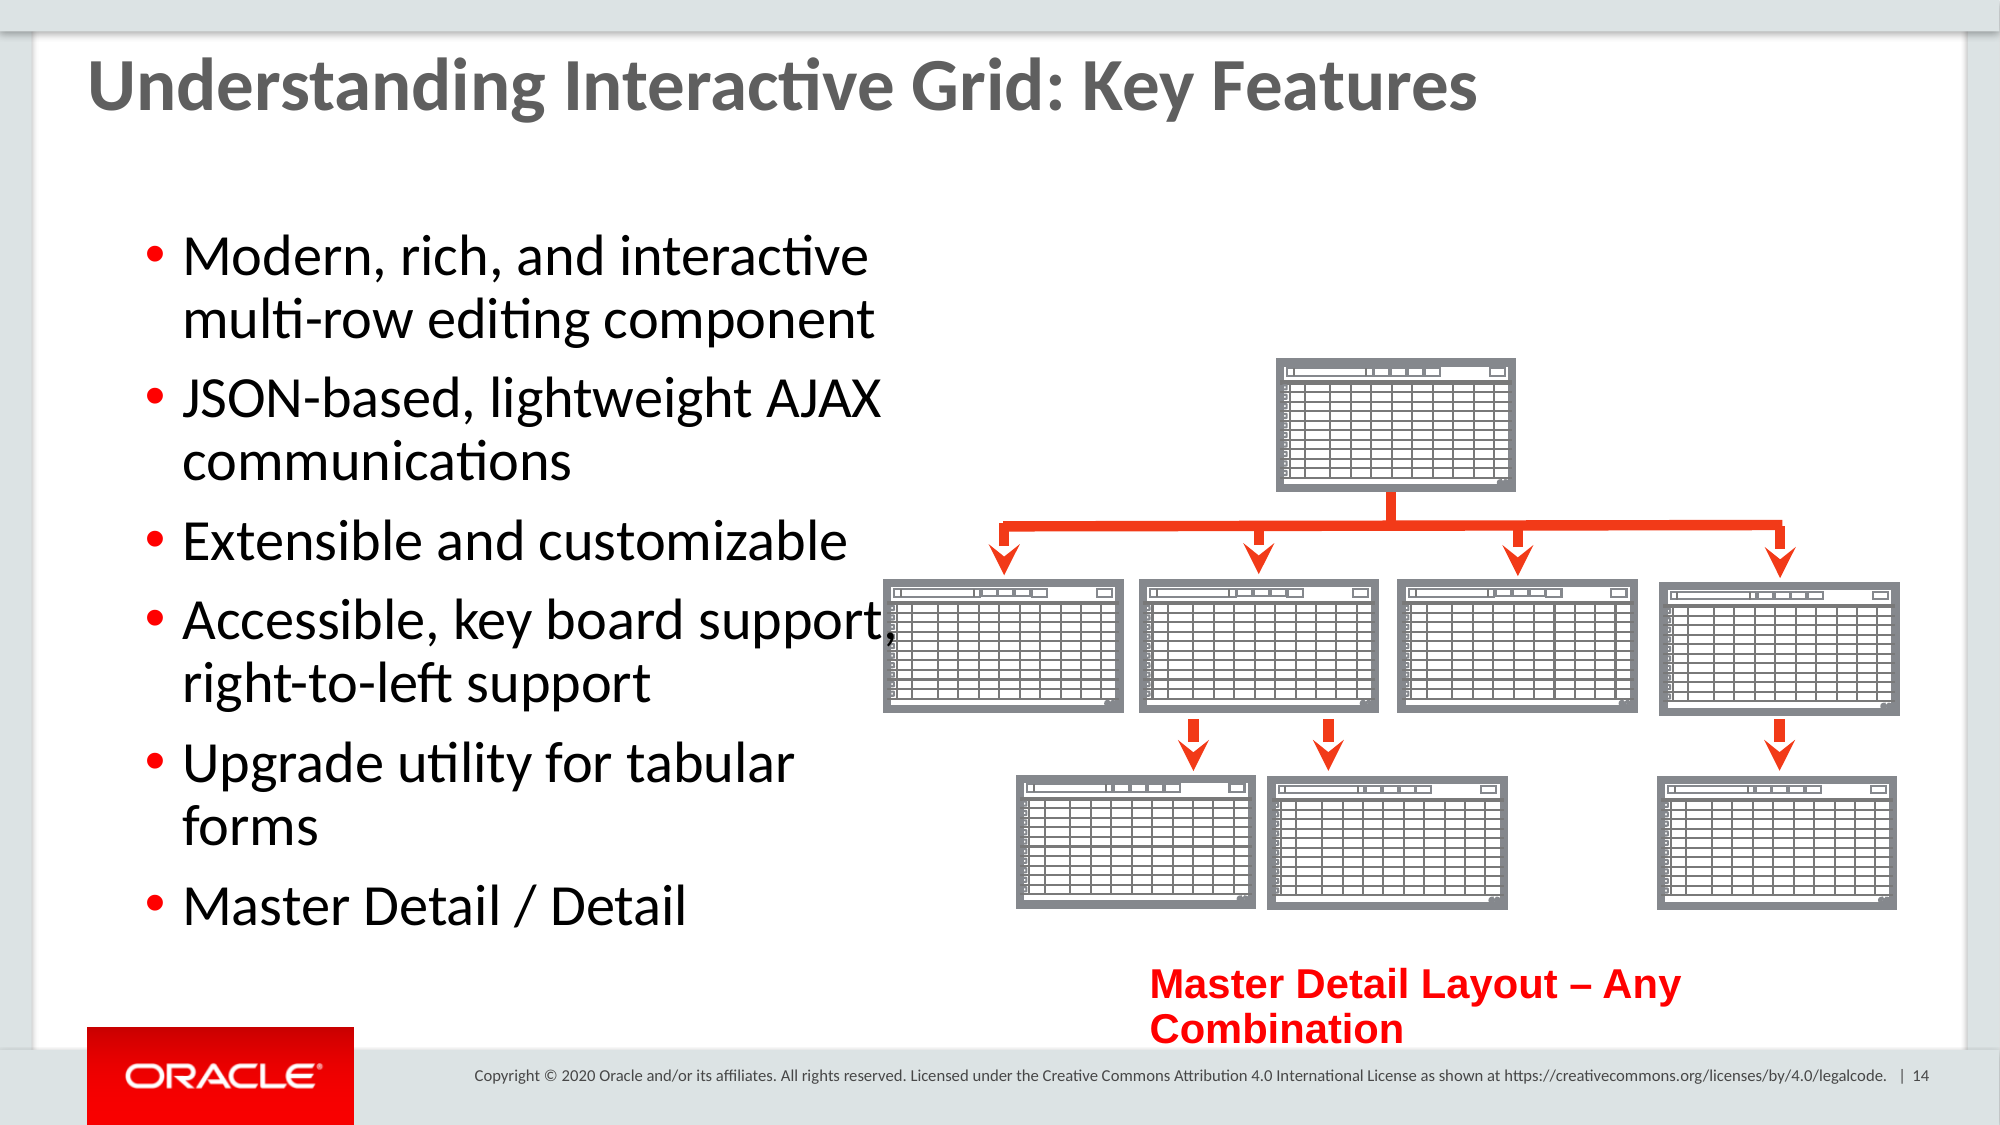

# Understanding Interactive Grid: Key Features
Modern, rich, and interactive multi-row editing component
JSON-based, lightweight AJAX communications
Extensible and customizable
Accessible, key board support, right-to-left support
Upgrade utility for tabular forms
Master Detail / Detail

Master Detail Layout – Any Combination